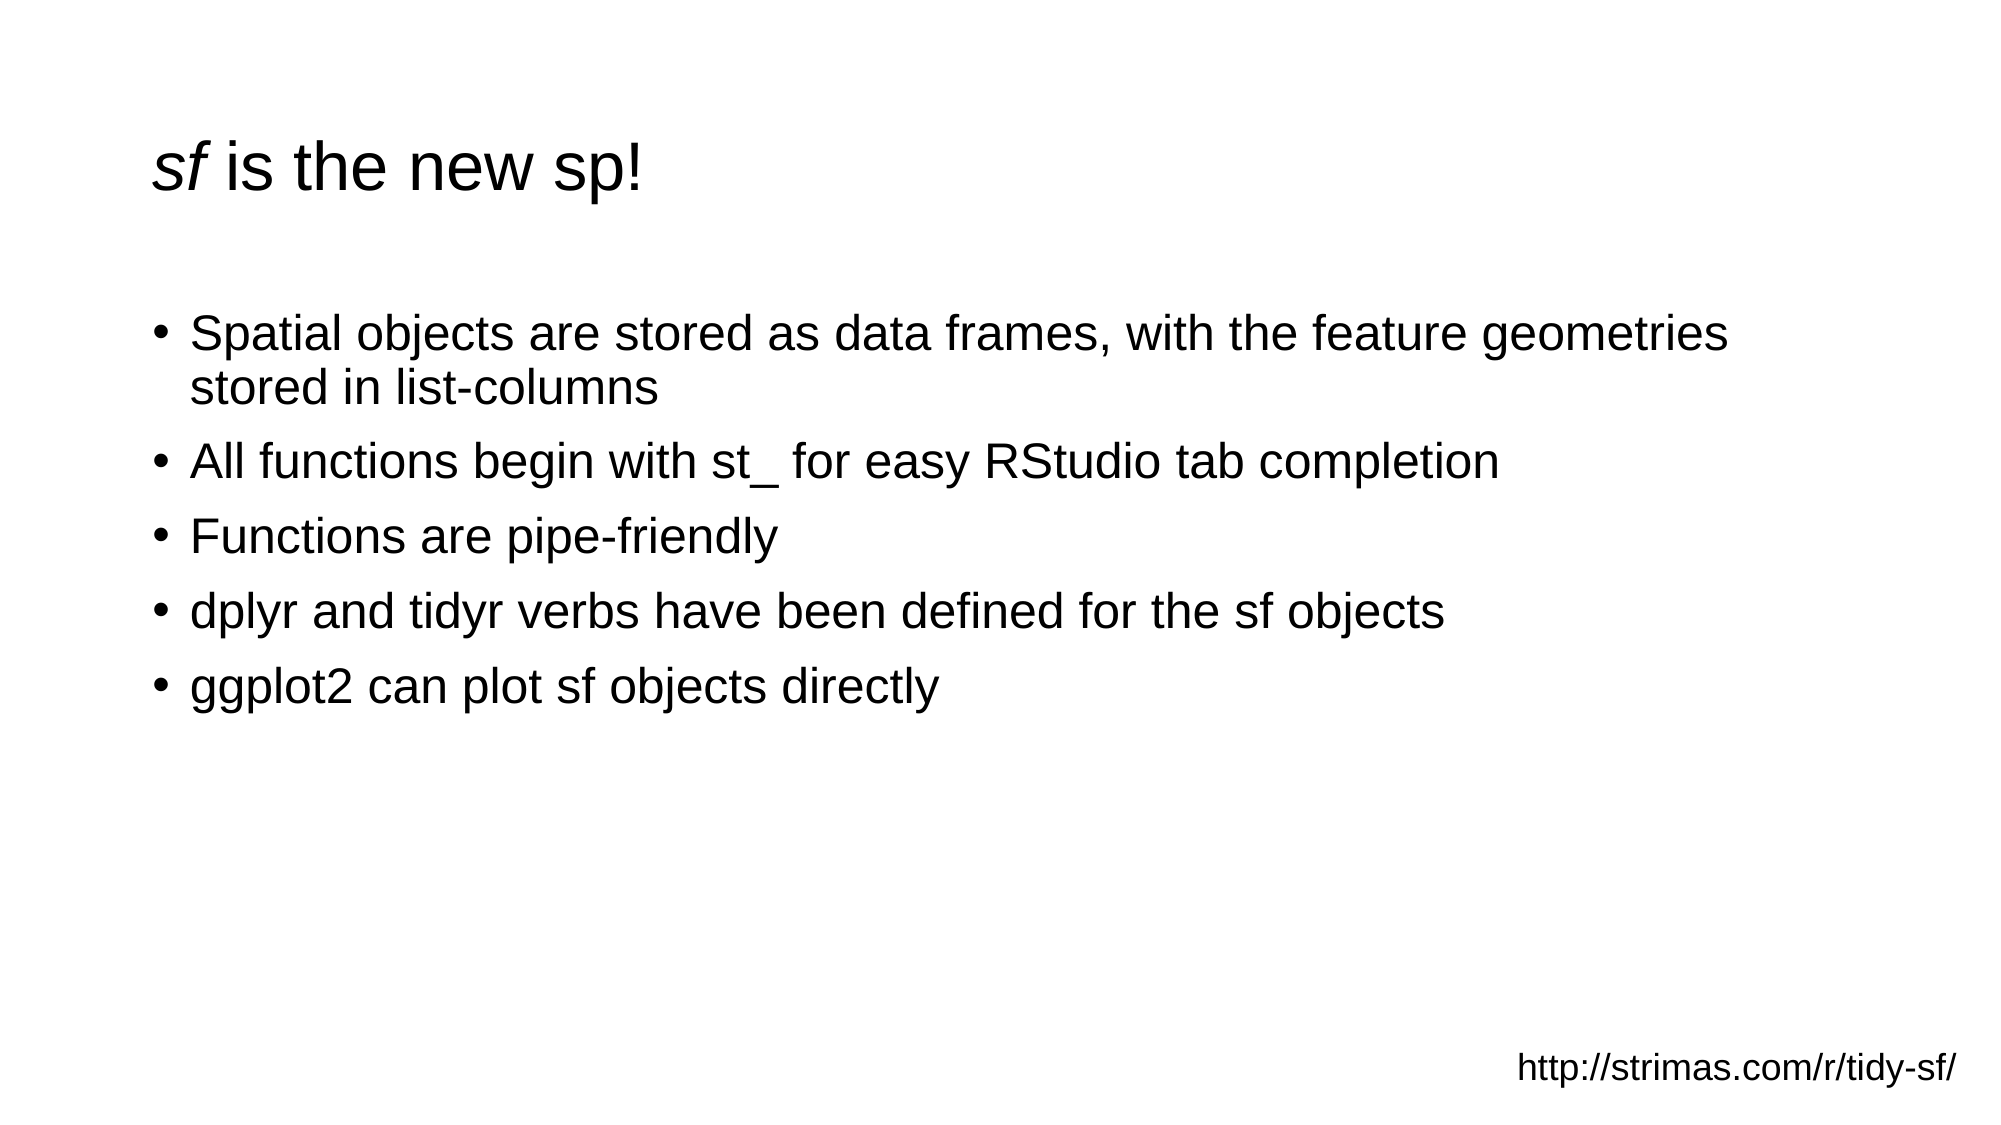

# sf is the new sp!
Spatial objects are stored as data frames, with the feature geometries stored in list-columns
All functions begin with st_ for easy RStudio tab completion
Functions are pipe-friendly
dplyr and tidyr verbs have been defined for the sf objects
ggplot2 can plot sf objects directly
http://strimas.com/r/tidy-sf/